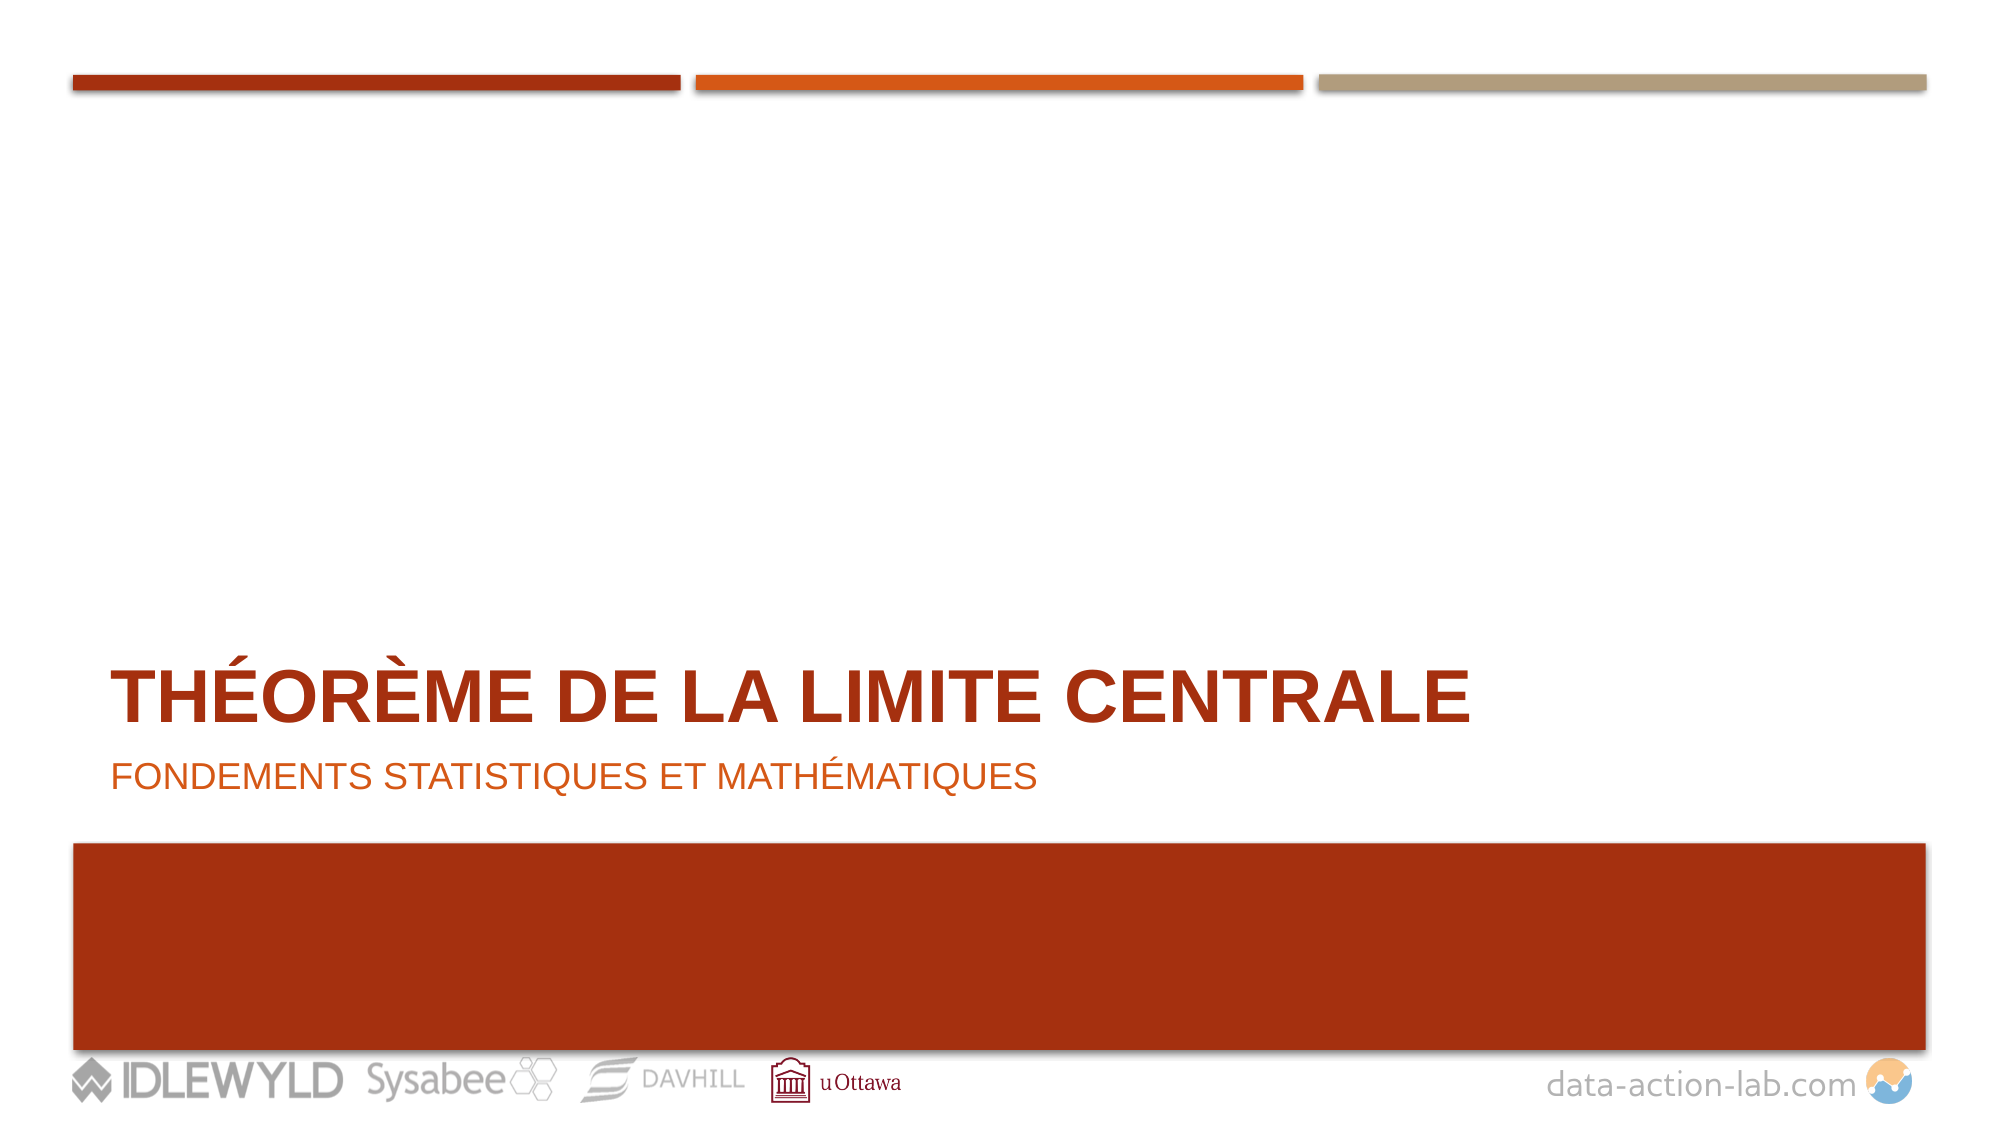

# THÉORÈME DE LA LIMITE CENTRALE
FONDEMENTS STATISTIQUES ET MATHÉMATIQUES